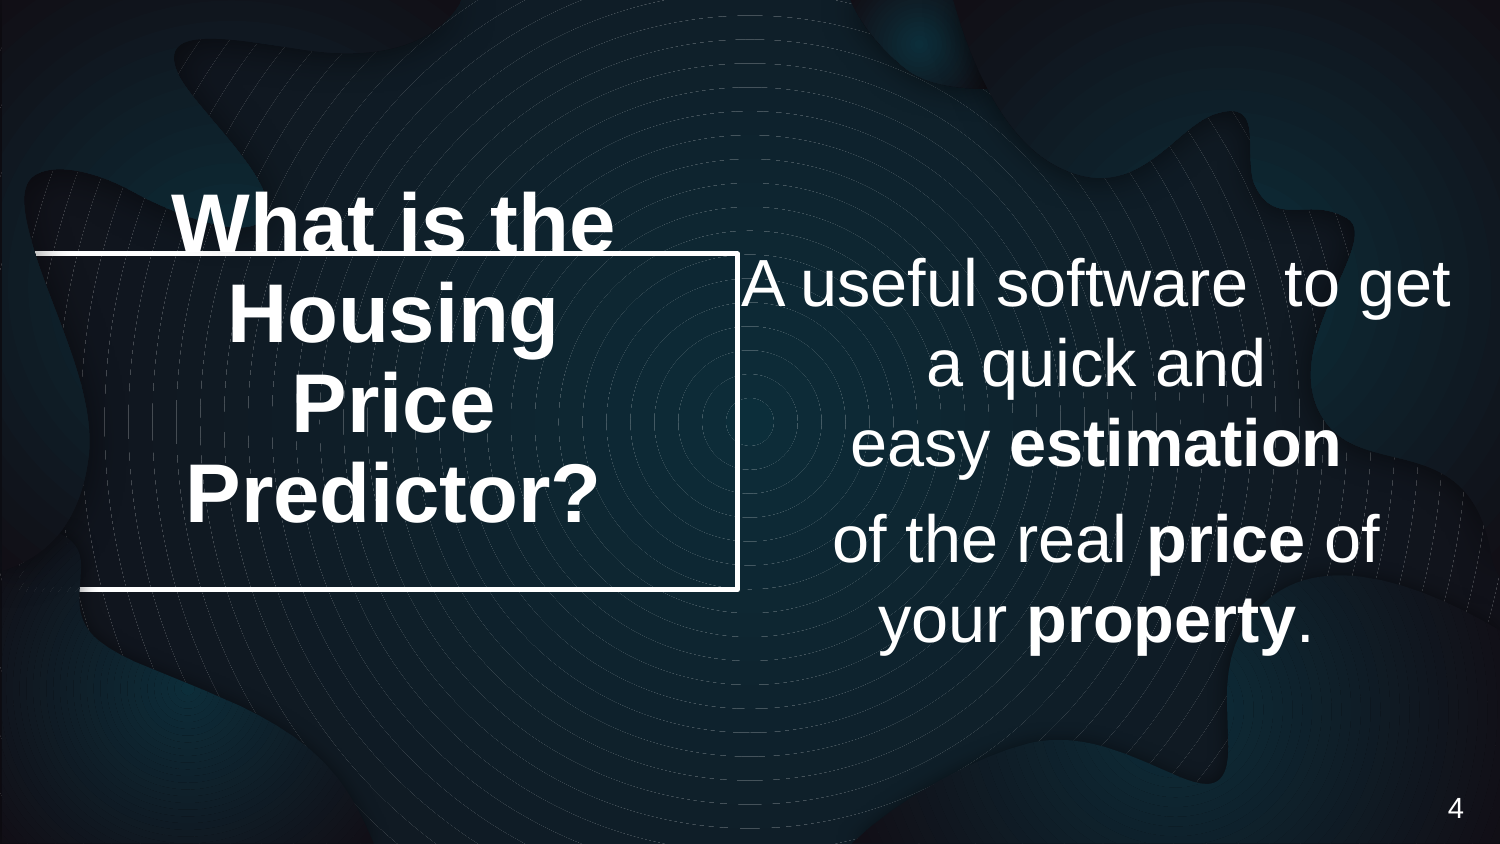

A useful software  to get a quick and easy estimation
 of the real price of your property.

# What is the Housing Price Predictor?
4